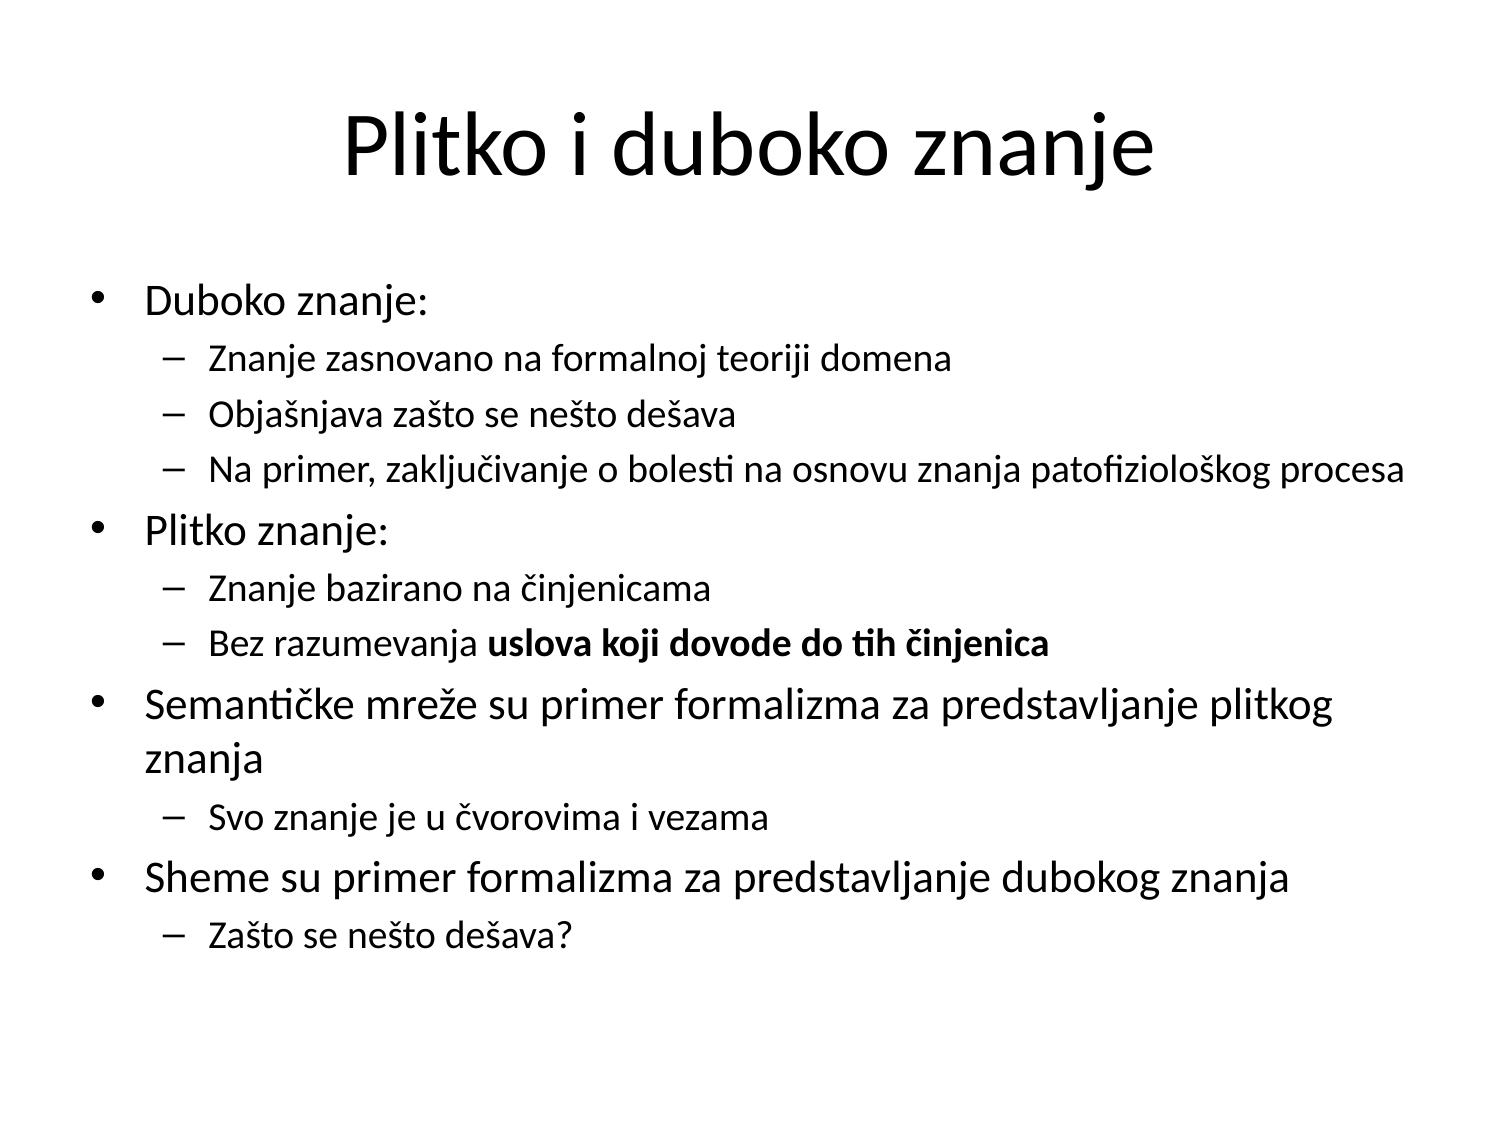

# Plitko i duboko znanje
Duboko znanje:
Znanje zasnovano na formalnoj teoriji domena
Objašnjava zašto se nešto dešava
Na primer, zaključivanje o bolesti na osnovu znanja patofiziološkog procesa
Plitko znanje:
Znanje bazirano na činjenicama
Bez razumevanja uslova koji dovode do tih činjenica
Semantičke mreže su primer formalizma za predstavljanje plitkog znanja
Svo znanje je u čvorovima i vezama
Sheme su primer formalizma za predstavljanje dubokog znanja
Zašto se nešto dešava?